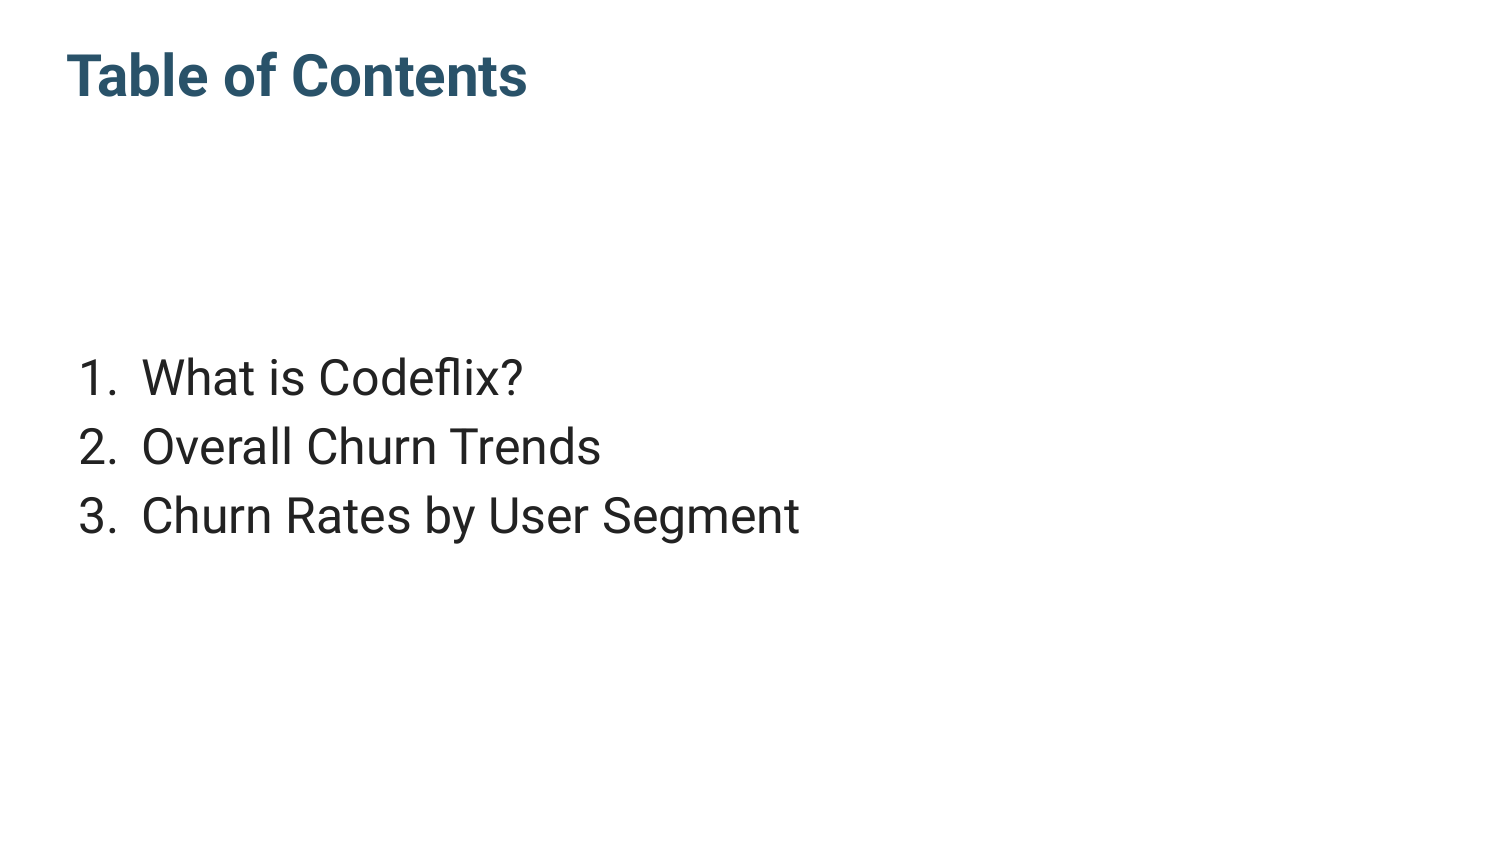

# Table of Contents
What is Codeflix?
Overall Churn Trends
Churn Rates by User Segment